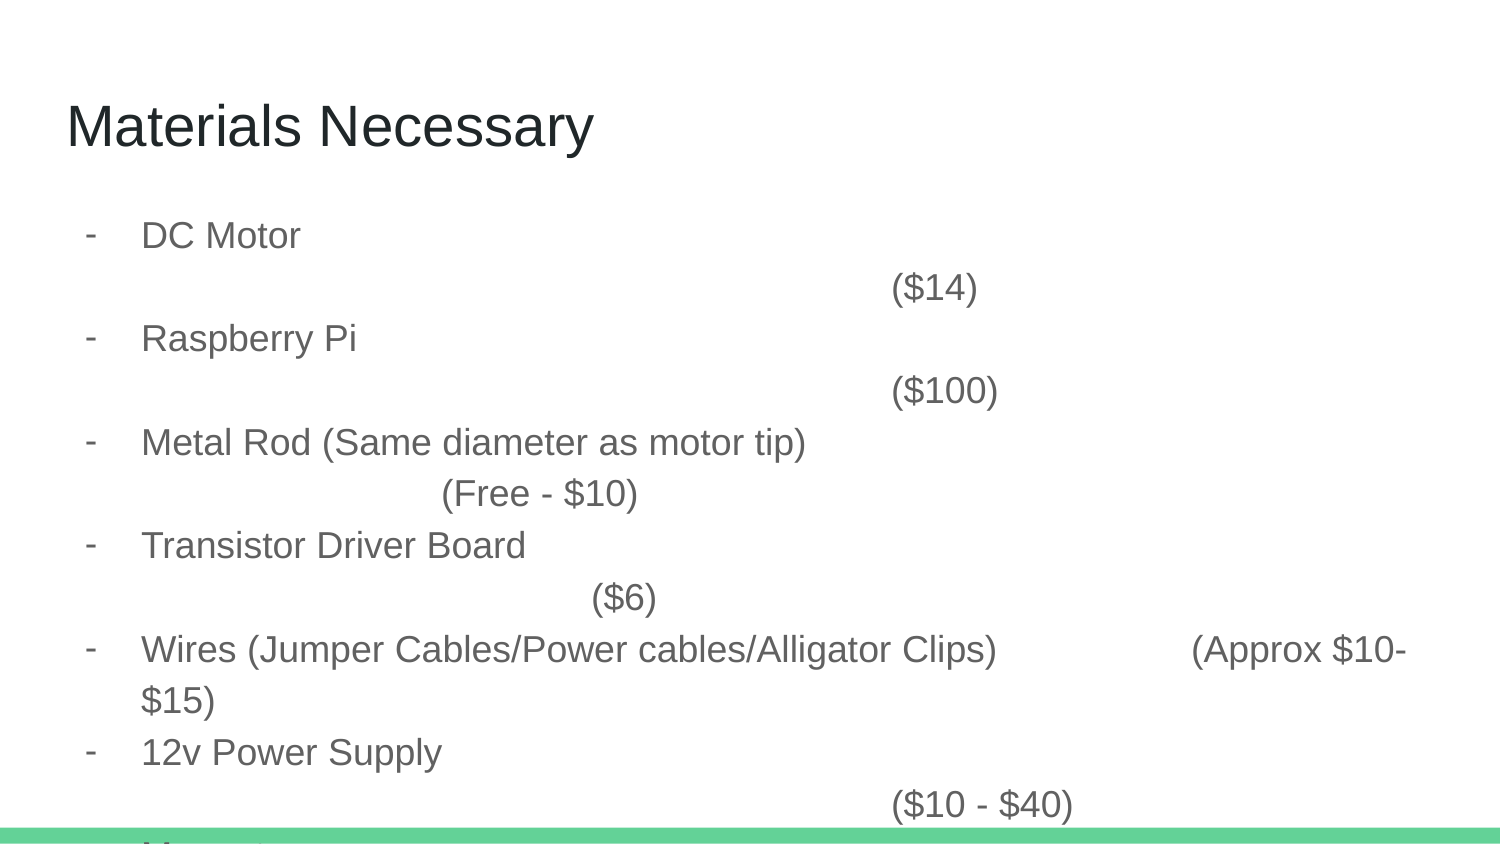

# Materials Necessary
DC Motor												($14)
Raspberry Pi												($100)
Metal Rod (Same diameter as motor tip)						(Free - $10)
Transistor Driver Board									($6)
Wires (Jumper Cables/Power cables/Alligator Clips)		(Approx $10-$15)
12v Power Supply											($10 - $40)
Magnets													(Free - $20)